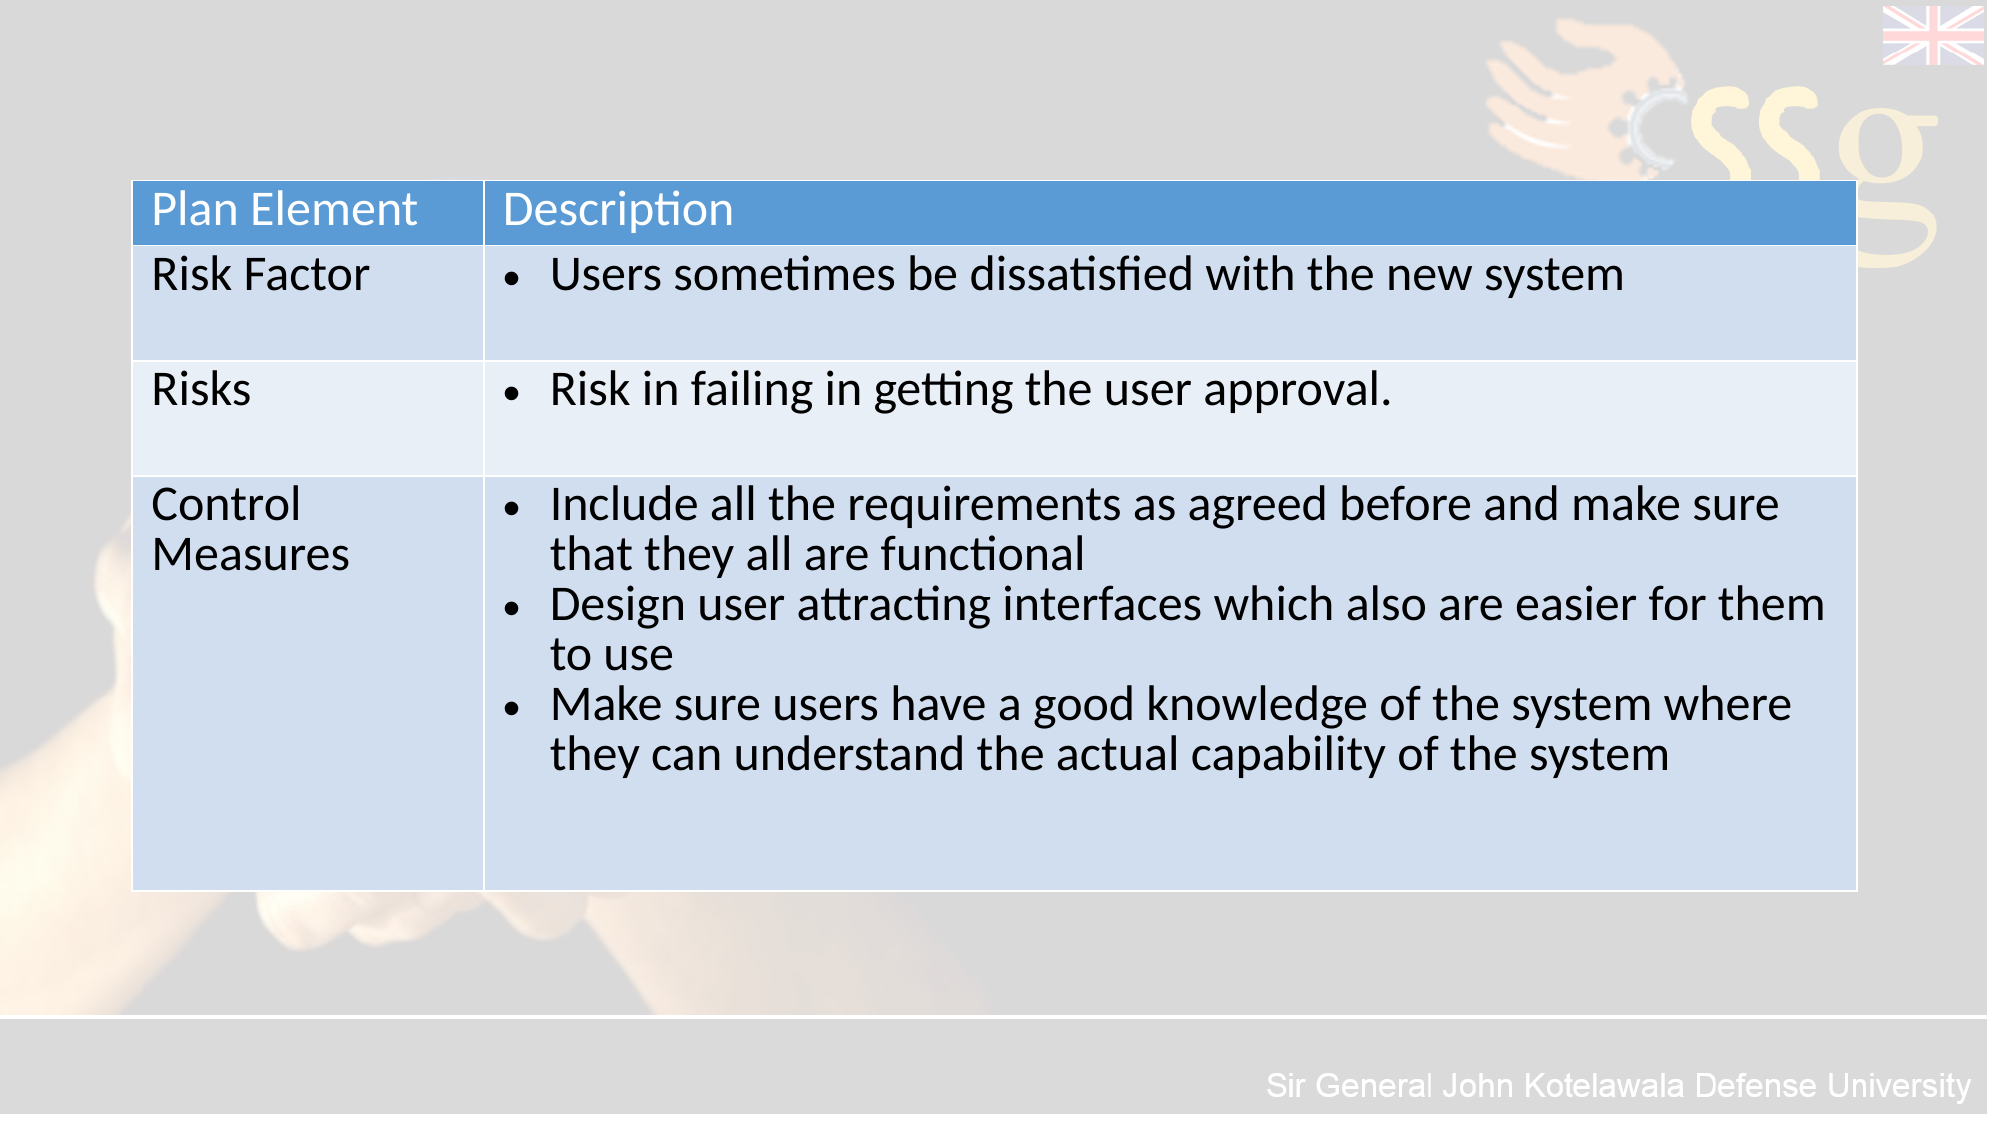

| Plan Element | Description |
| --- | --- |
| Risk Factor | Users sometimes be dissatisfied with the new system |
| Risks | Risk in failing in getting the user approval. |
| Control Measures | Include all the requirements as agreed before and make sure that they all are functional Design user attracting interfaces which also are easier for them to use Make sure users have a good knowledge of the system where they can understand the actual capability of the system |